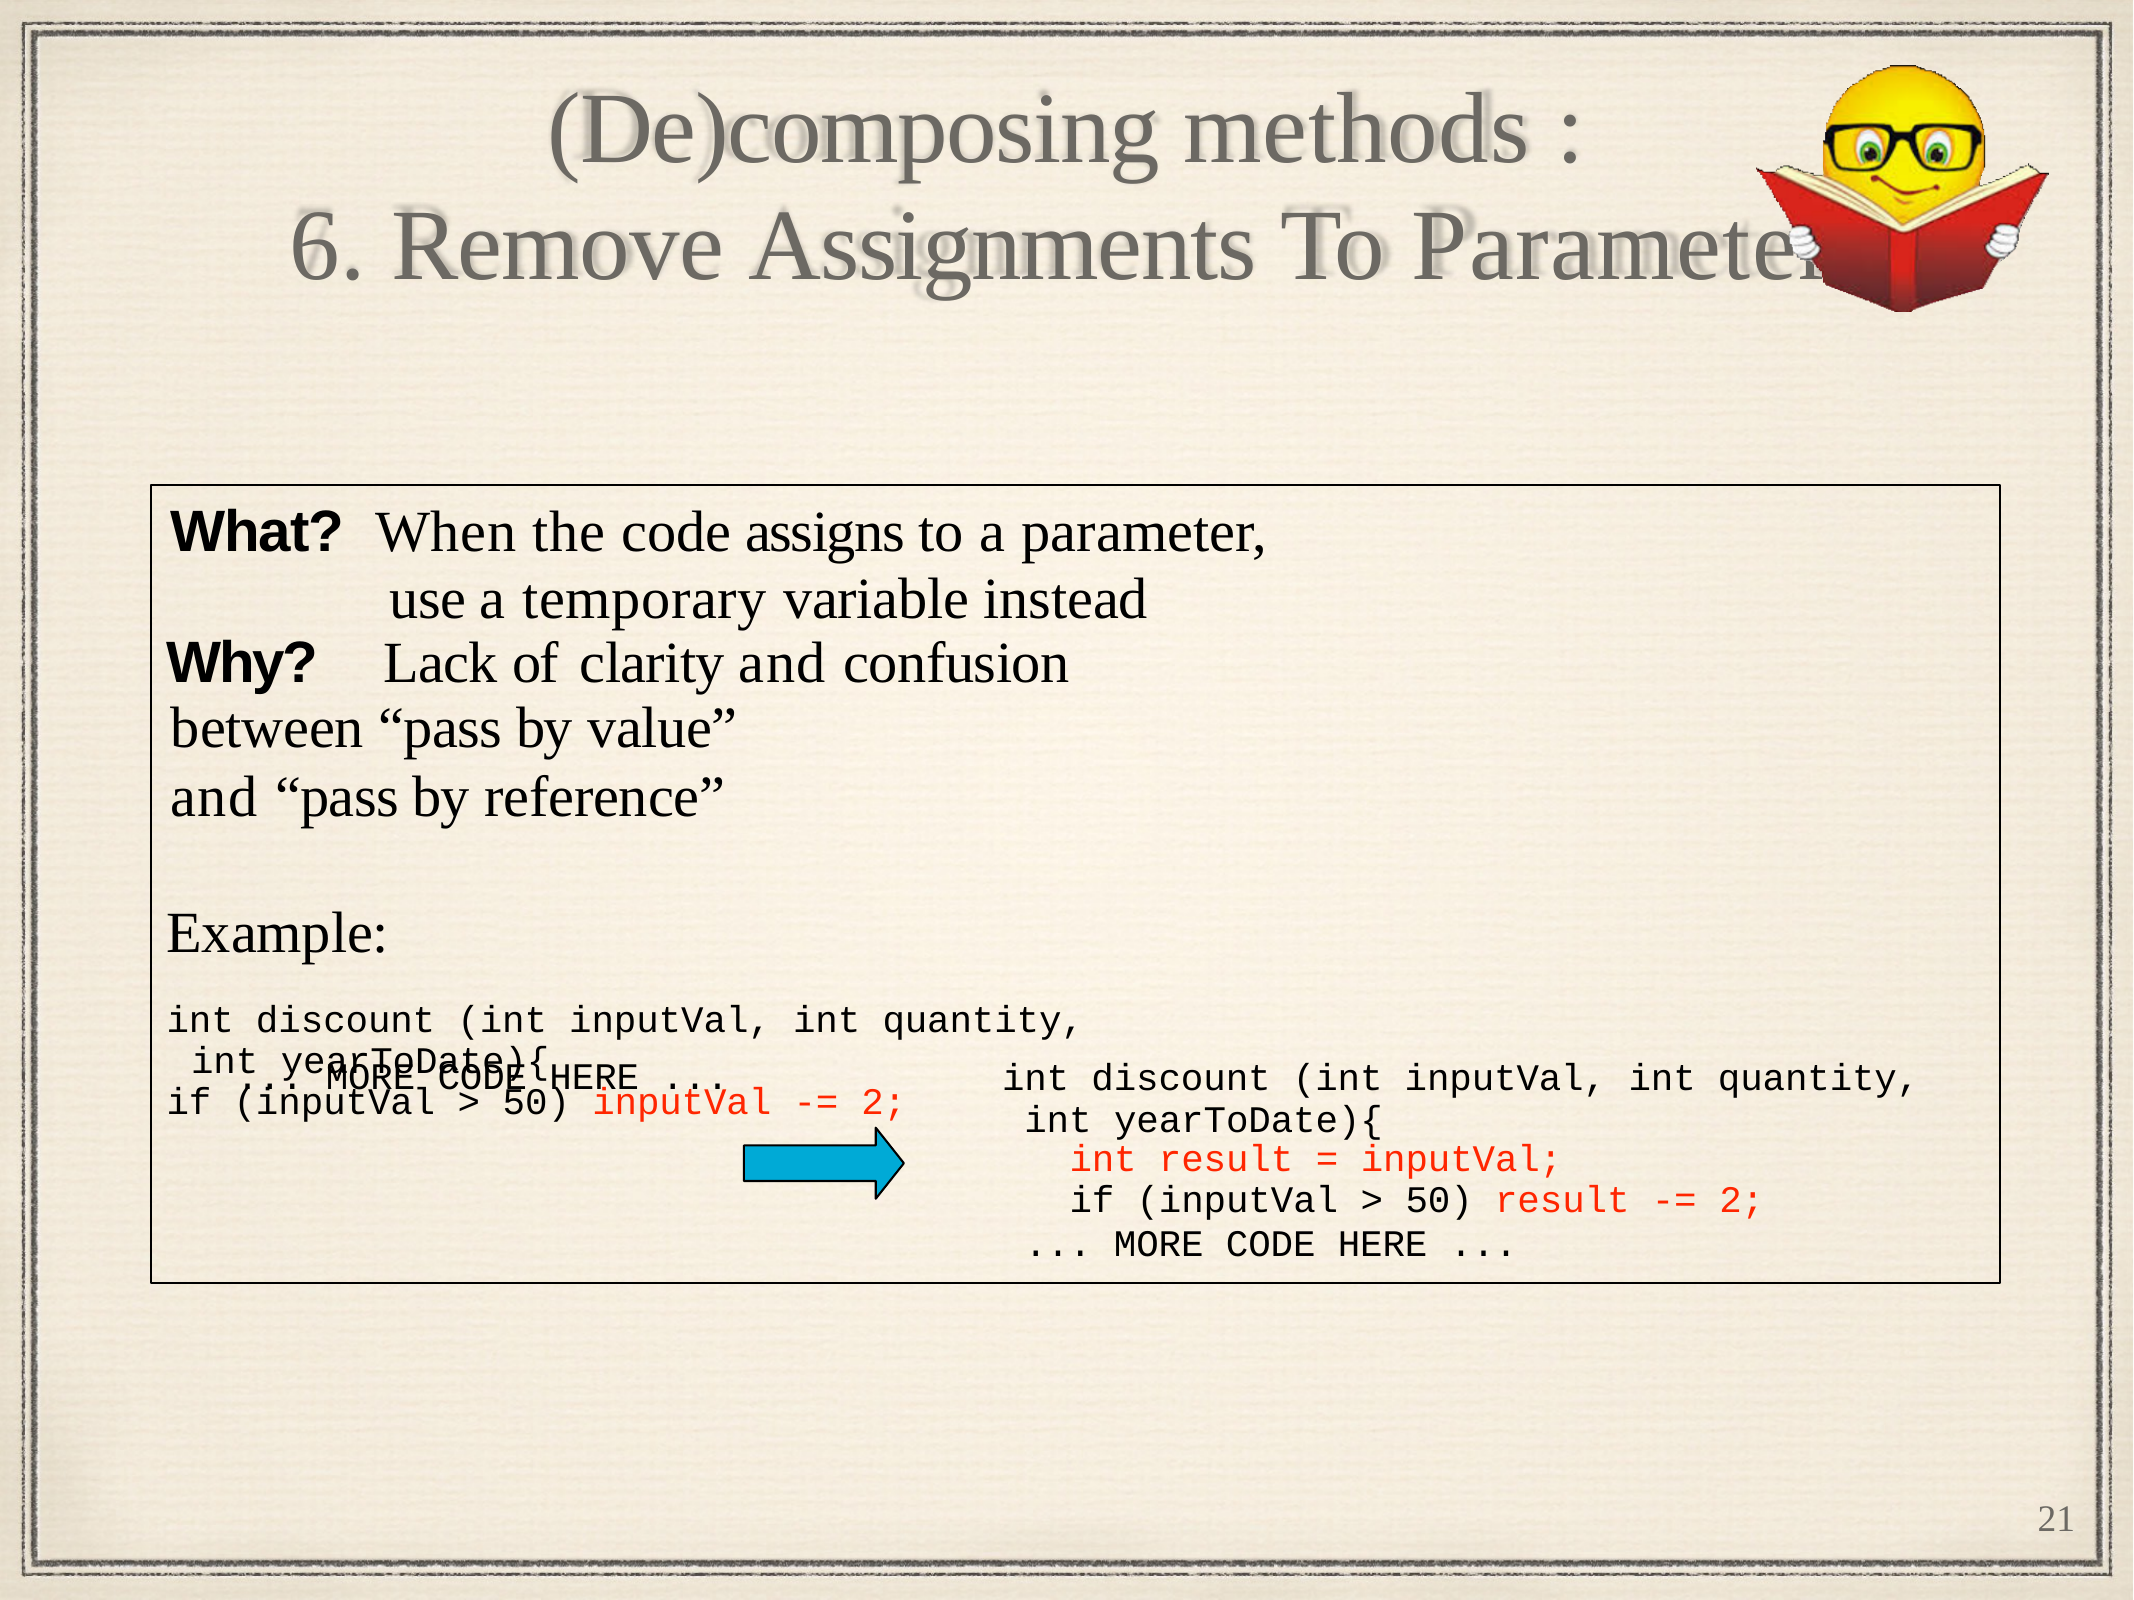

# (De)composing methods :

6. Remove Assignments To Parameter

What?	When the code assigns to a parameter,  use a temporary variable instead
Why?	Lack of	clarity and confusion between “pass by value”
and “pass by reference”

Example:
int discount (int inputVal, int quantity,  int yearToDate){
if (inputVal > 50) inputVal -= 2;
... MORE CODE HERE ...
int discount (int inputVal, int quantity,  int yearToDate){
int result = inputVal;
if (inputVal > 50) result -= 2;
... MORE CODE HERE ...

21